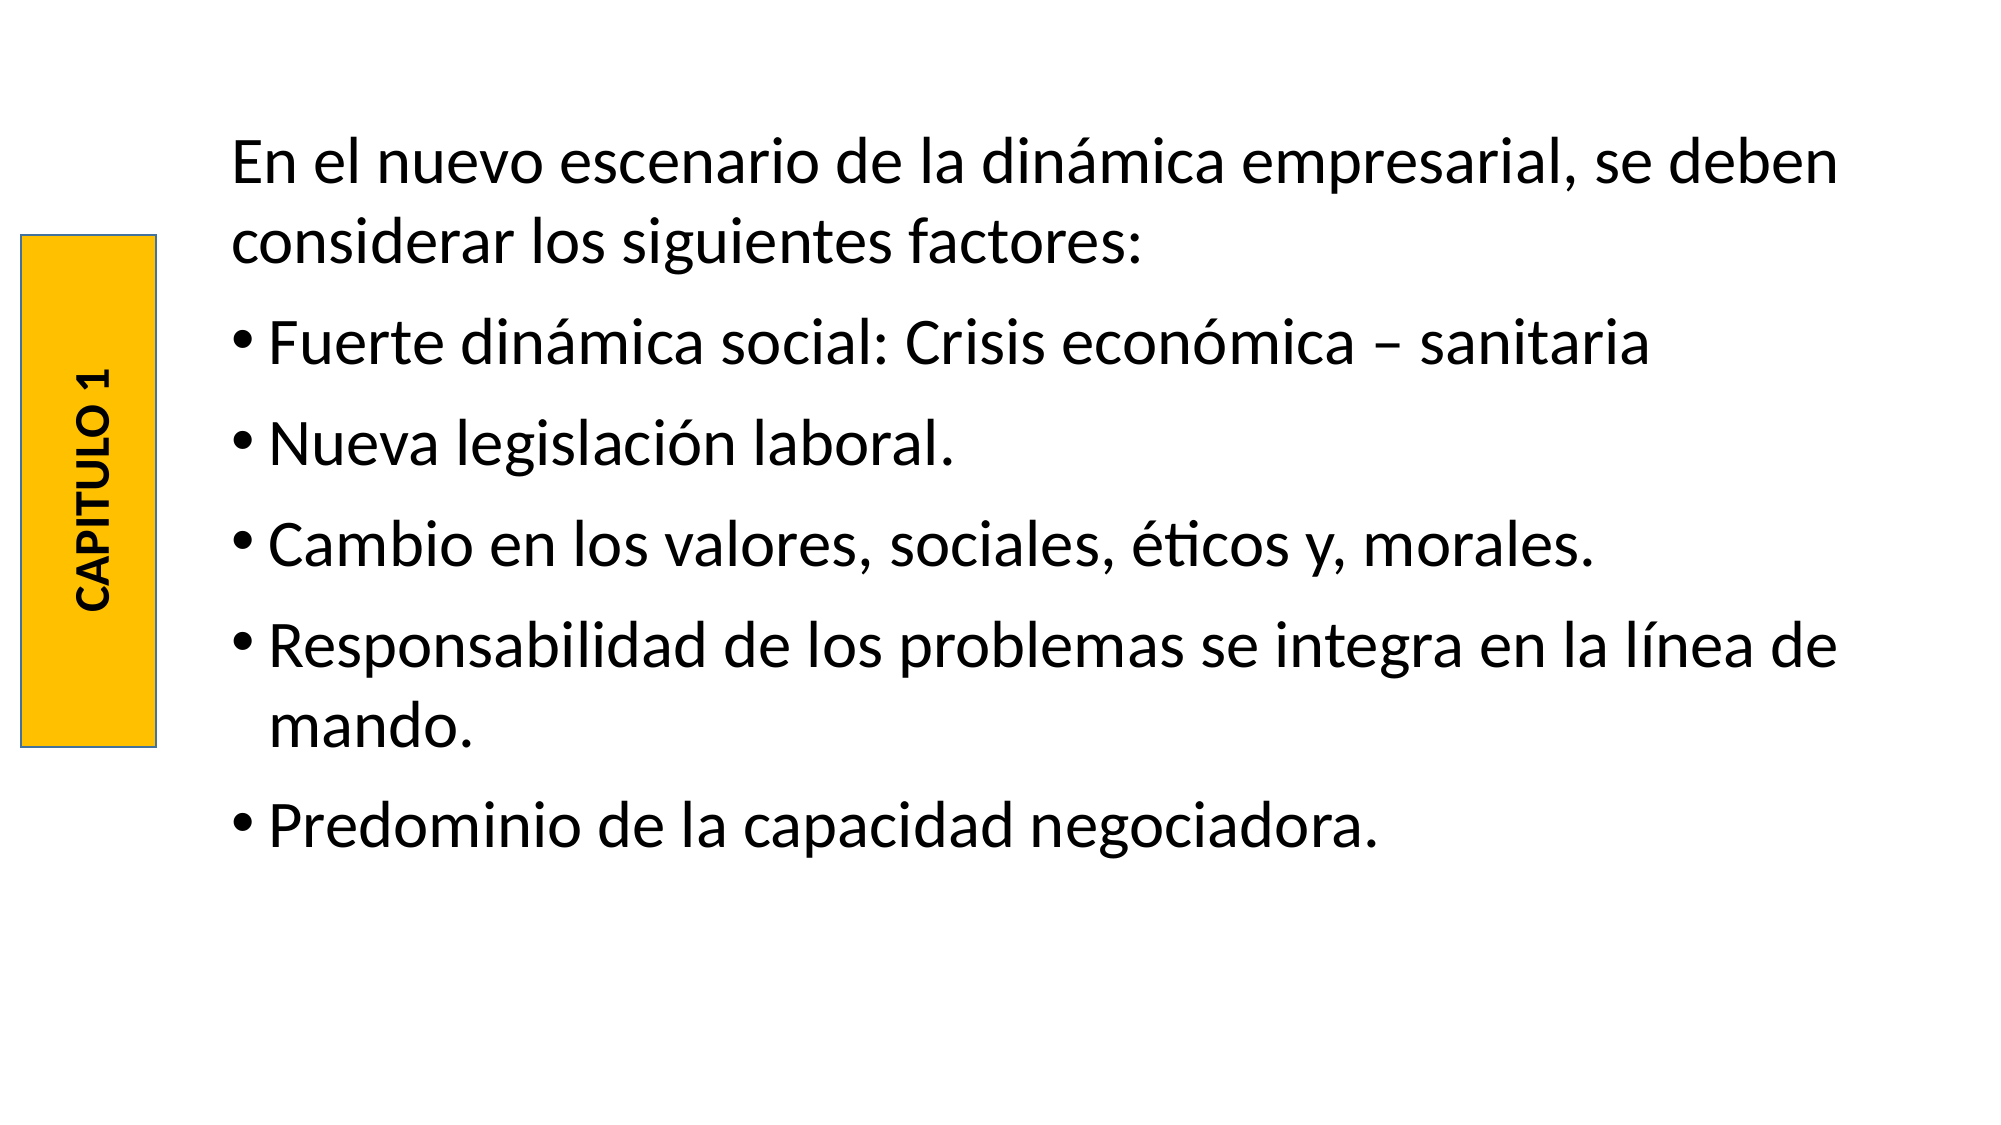

En el nuevo escenario de la dinámica empresarial, se deben considerar los siguientes factores:
Fuerte dinámica social: Crisis económica – sanitaria
Nueva legislación laboral.
Cambio en los valores, sociales, éticos y, morales.
Responsabilidad de los problemas se integra en la línea de mando.
Predominio de la capacidad negociadora.
CAPITULO 1